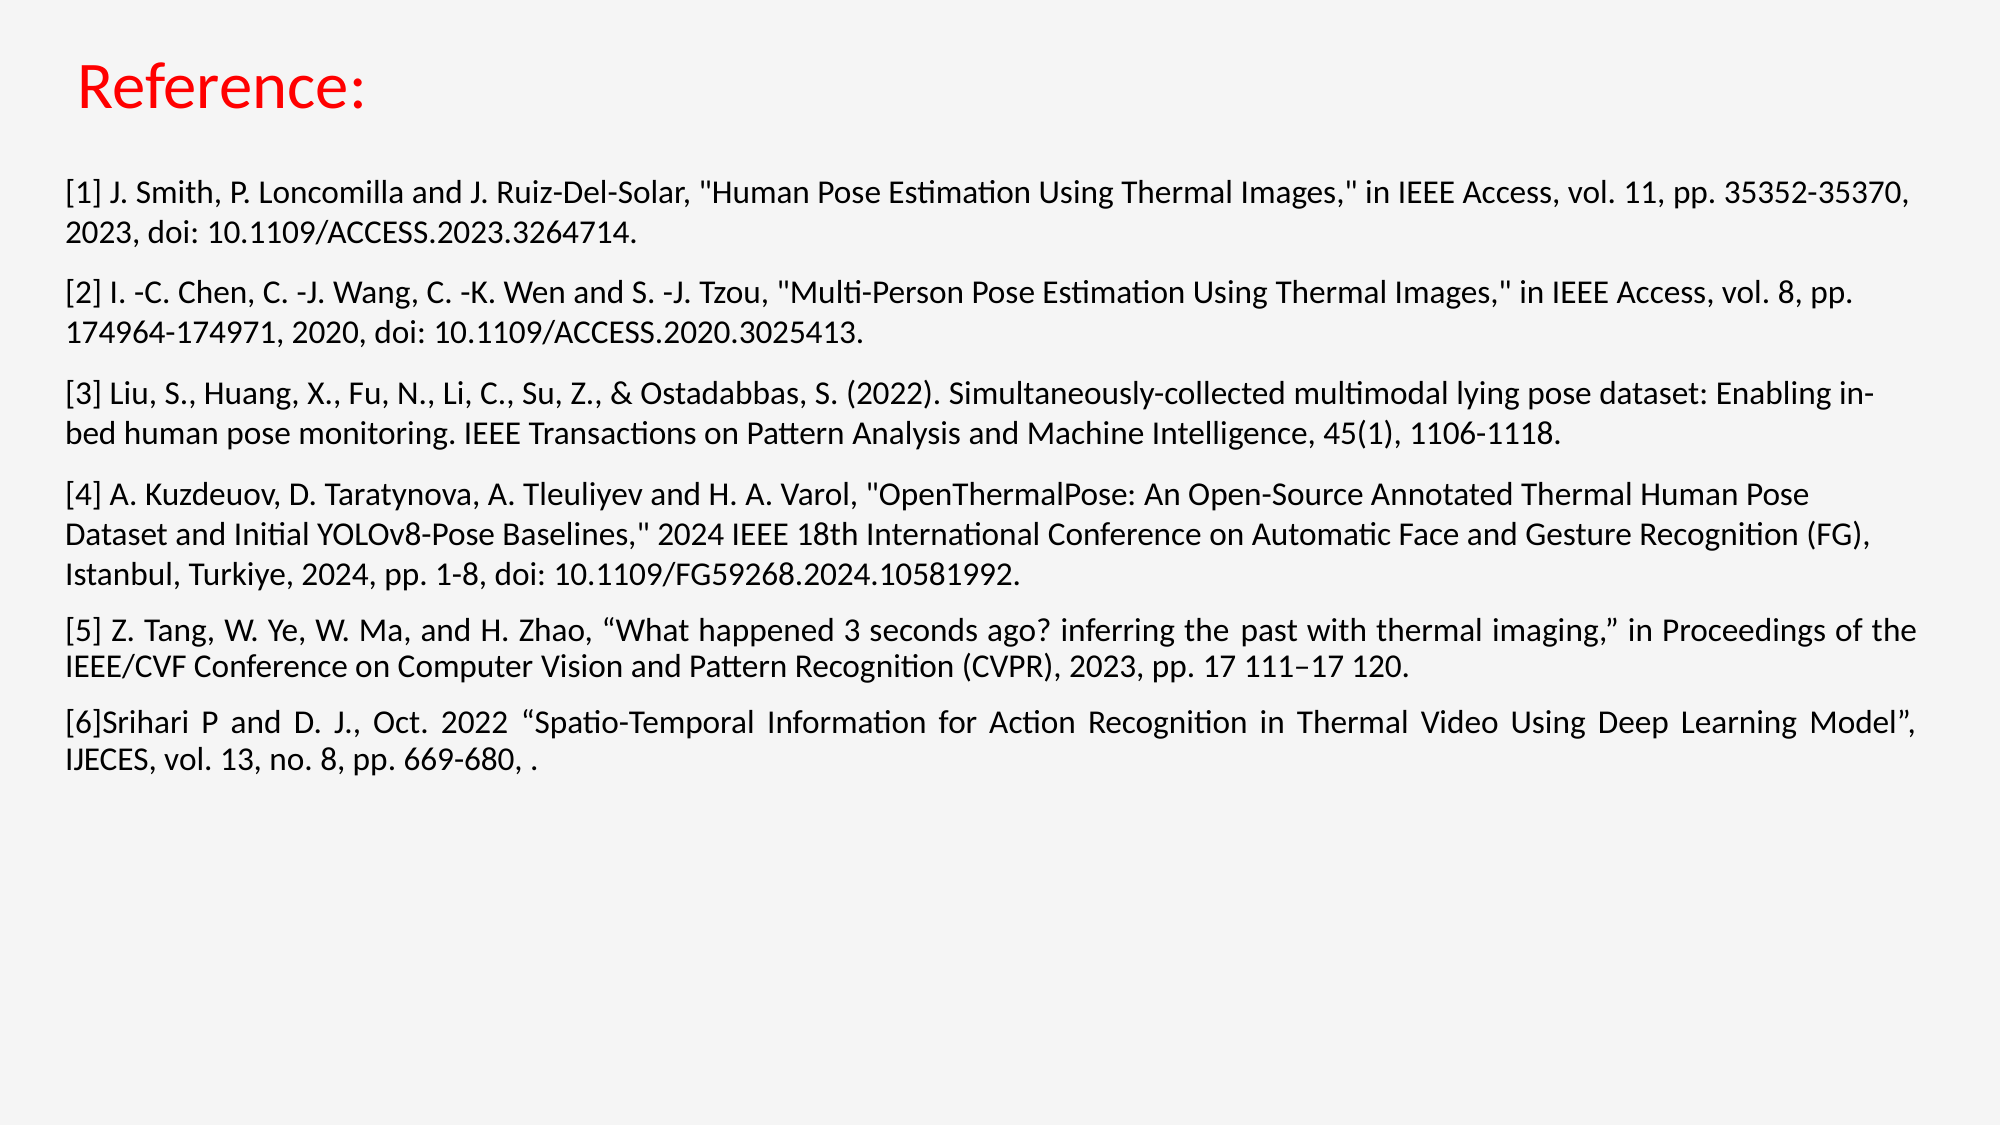

# Reference:
[1] J. Smith, P. Loncomilla and J. Ruiz-Del-Solar, "Human Pose Estimation Using Thermal Images," in IEEE Access, vol. 11, pp. 35352-35370, 2023, doi: 10.1109/ACCESS.2023.3264714.
[2] I. -C. Chen, C. -J. Wang, C. -K. Wen and S. -J. Tzou, "Multi-Person Pose Estimation Using Thermal Images," in IEEE Access, vol. 8, pp. 174964-174971, 2020, doi: 10.1109/ACCESS.2020.3025413.
[3] Liu, S., Huang, X., Fu, N., Li, C., Su, Z., & Ostadabbas, S. (2022). Simultaneously-collected multimodal lying pose dataset: Enabling in-bed human pose monitoring. IEEE Transactions on Pattern Analysis and Machine Intelligence, 45(1), 1106-1118.
[4] A. Kuzdeuov, D. Taratynova, A. Tleuliyev and H. A. Varol, "OpenThermalPose: An Open-Source Annotated Thermal Human Pose Dataset and Initial YOLOv8-Pose Baselines," 2024 IEEE 18th International Conference on Automatic Face and Gesture Recognition (FG), Istanbul, Turkiye, 2024, pp. 1-8, doi: 10.1109/FG59268.2024.10581992.
[5] Z. Tang, W. Ye, W. Ma, and H. Zhao, “What happened 3 seconds ago? inferring the past with thermal imaging,” in Proceedings of the IEEE/CVF Conference on Computer Vision and Pattern Recognition (CVPR), 2023, pp. 17 111–17 120.
[6]Srihari P and D. J., Oct. 2022 “Spatio-Temporal Information for Action Recognition in Thermal Video Using Deep Learning Model”, IJECES, vol. 13, no. 8, pp. 669-680, .